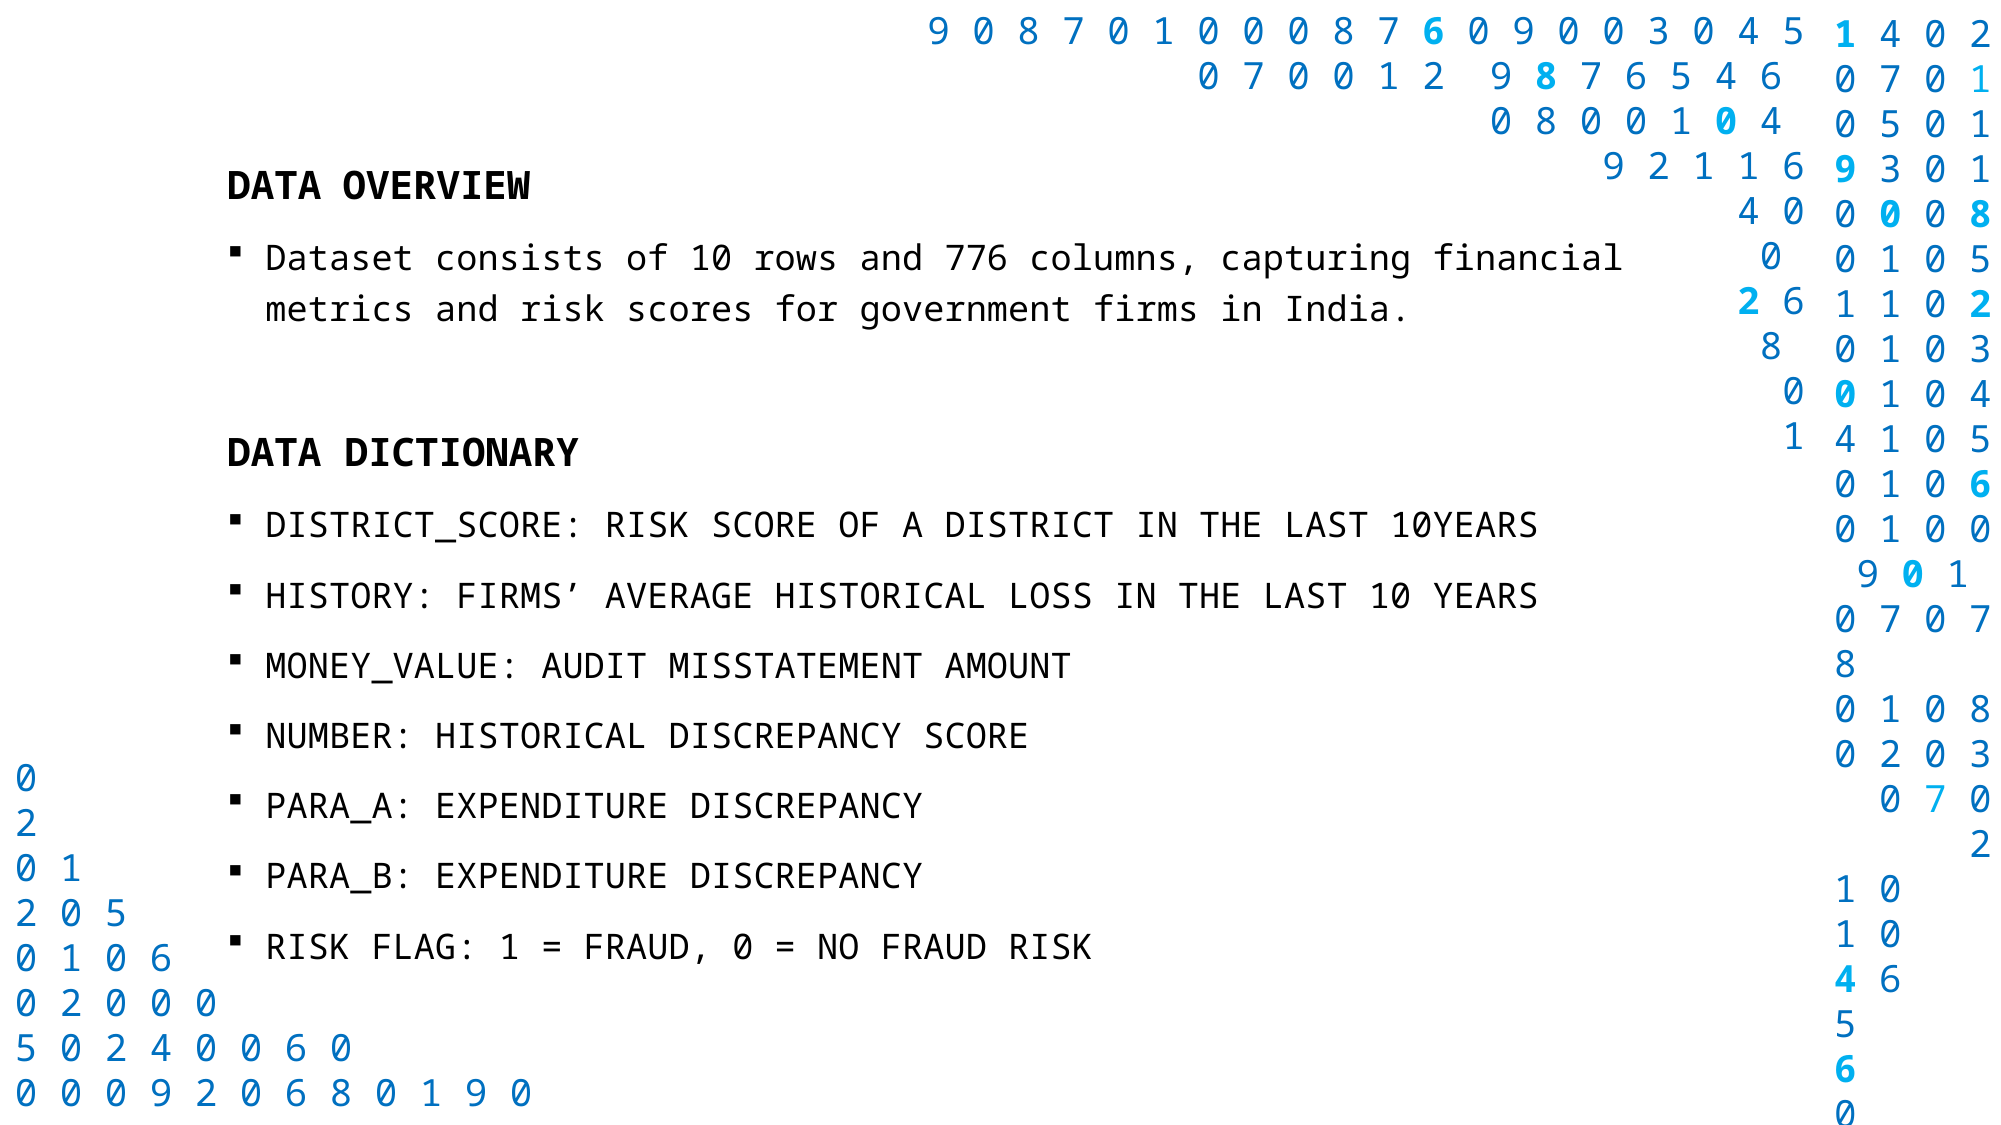

9 0 8 7 0 1 0 0 0 8 7 6 0 9 0 0 3 0 4 5
0 7 0 0 1 2  9 8 7 6 5 4 6
    0 8 0 0 1 0 4
 9 2 1 1 6
  4 0
  0
 2 6
8
0
1
1 4 0 2 0 7 0 1 0 5 0 1
9 3 0 1 0 0 0 8 0 1 0 5
1 1 0 2 0 1 0 3 0 1 0 4 4 1 0 5
0 1 0 6 0 1 0 0  9 0 1 0 7 0 7 8       0 1 0 8
0 2 0 3   0 7 0       2 1 0     1 0
4 6     5
6
0
DATA OVERVIEW
Dataset consists of 10 rows and 776 columns, capturing financial metrics and risk scores for government firms in India.

DATA DICTIONARY
DISTRICT_SCORE: RISK SCORE OF A DISTRICT IN THE LAST 10YEARS
HISTORY: FIRMS’ AVERAGE HISTORICAL LOSS IN THE LAST 10 YEARS
MONEY_VALUE: AUDIT MISSTATEMENT AMOUNT
NUMBER: HISTORICAL DISCREPANCY SCORE
PARA_A: EXPENDITURE DISCREPANCY
PARA_B: EXPENDITURE DISCREPANCY
RISK FLAG: 1 = FRAUD, 0 = NO FRAUD RISK

0
2
0 1
2 0 5
0 1 0 6
0 2 0 0 0
5 0 2 4 0 0 6 0
0 0 0 9 2 0 6 8 0 1 9 0